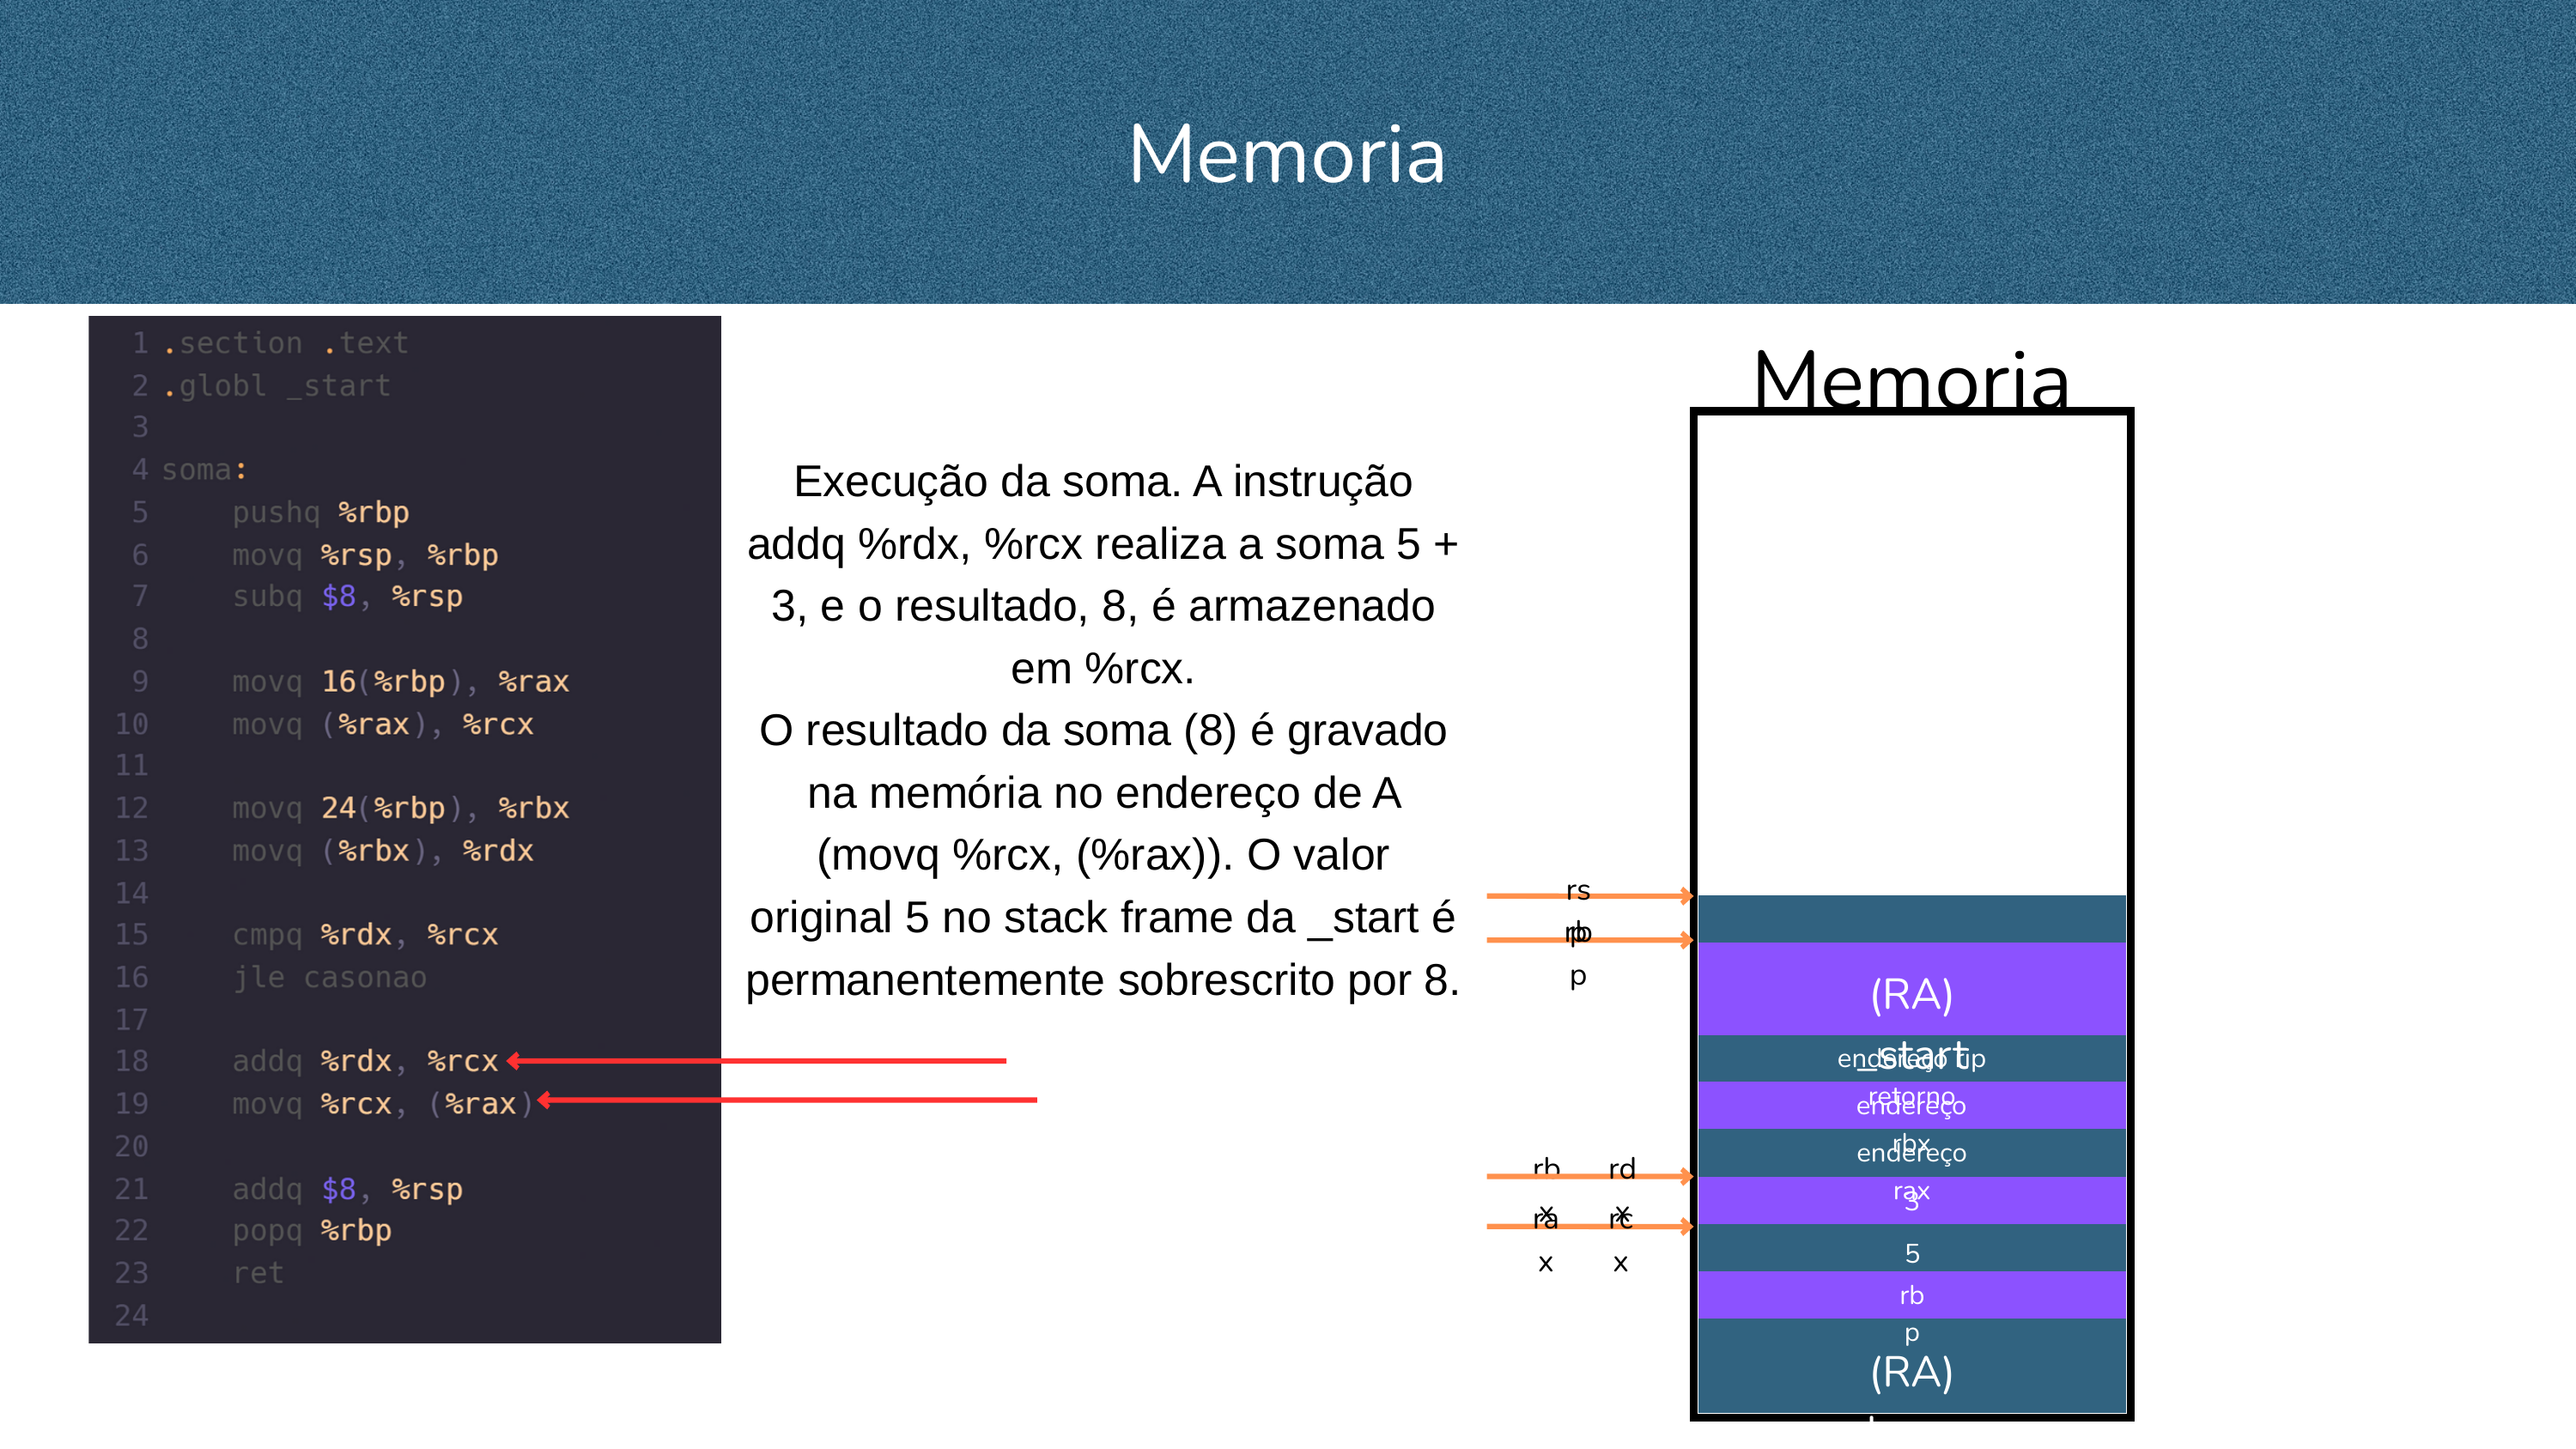

Memoria
Memoria

Execução da soma. A instrução addq %rdx, %rcx realiza a soma 5 + 3, e o resultado, 8, é armazenado em %rcx.
O resultado da soma (8) é gravado na memória no endereço de A (movq %rcx, (%rax)). O valor original 5 no stack frame da _start é permanentemente sobrescrito por 8.
rsp

rbp

(RA) _start

endereço rip retorno

endereço rbx

endereço rax
rbx
rdx

3
rax
rcx

5

rbp

(RA) base